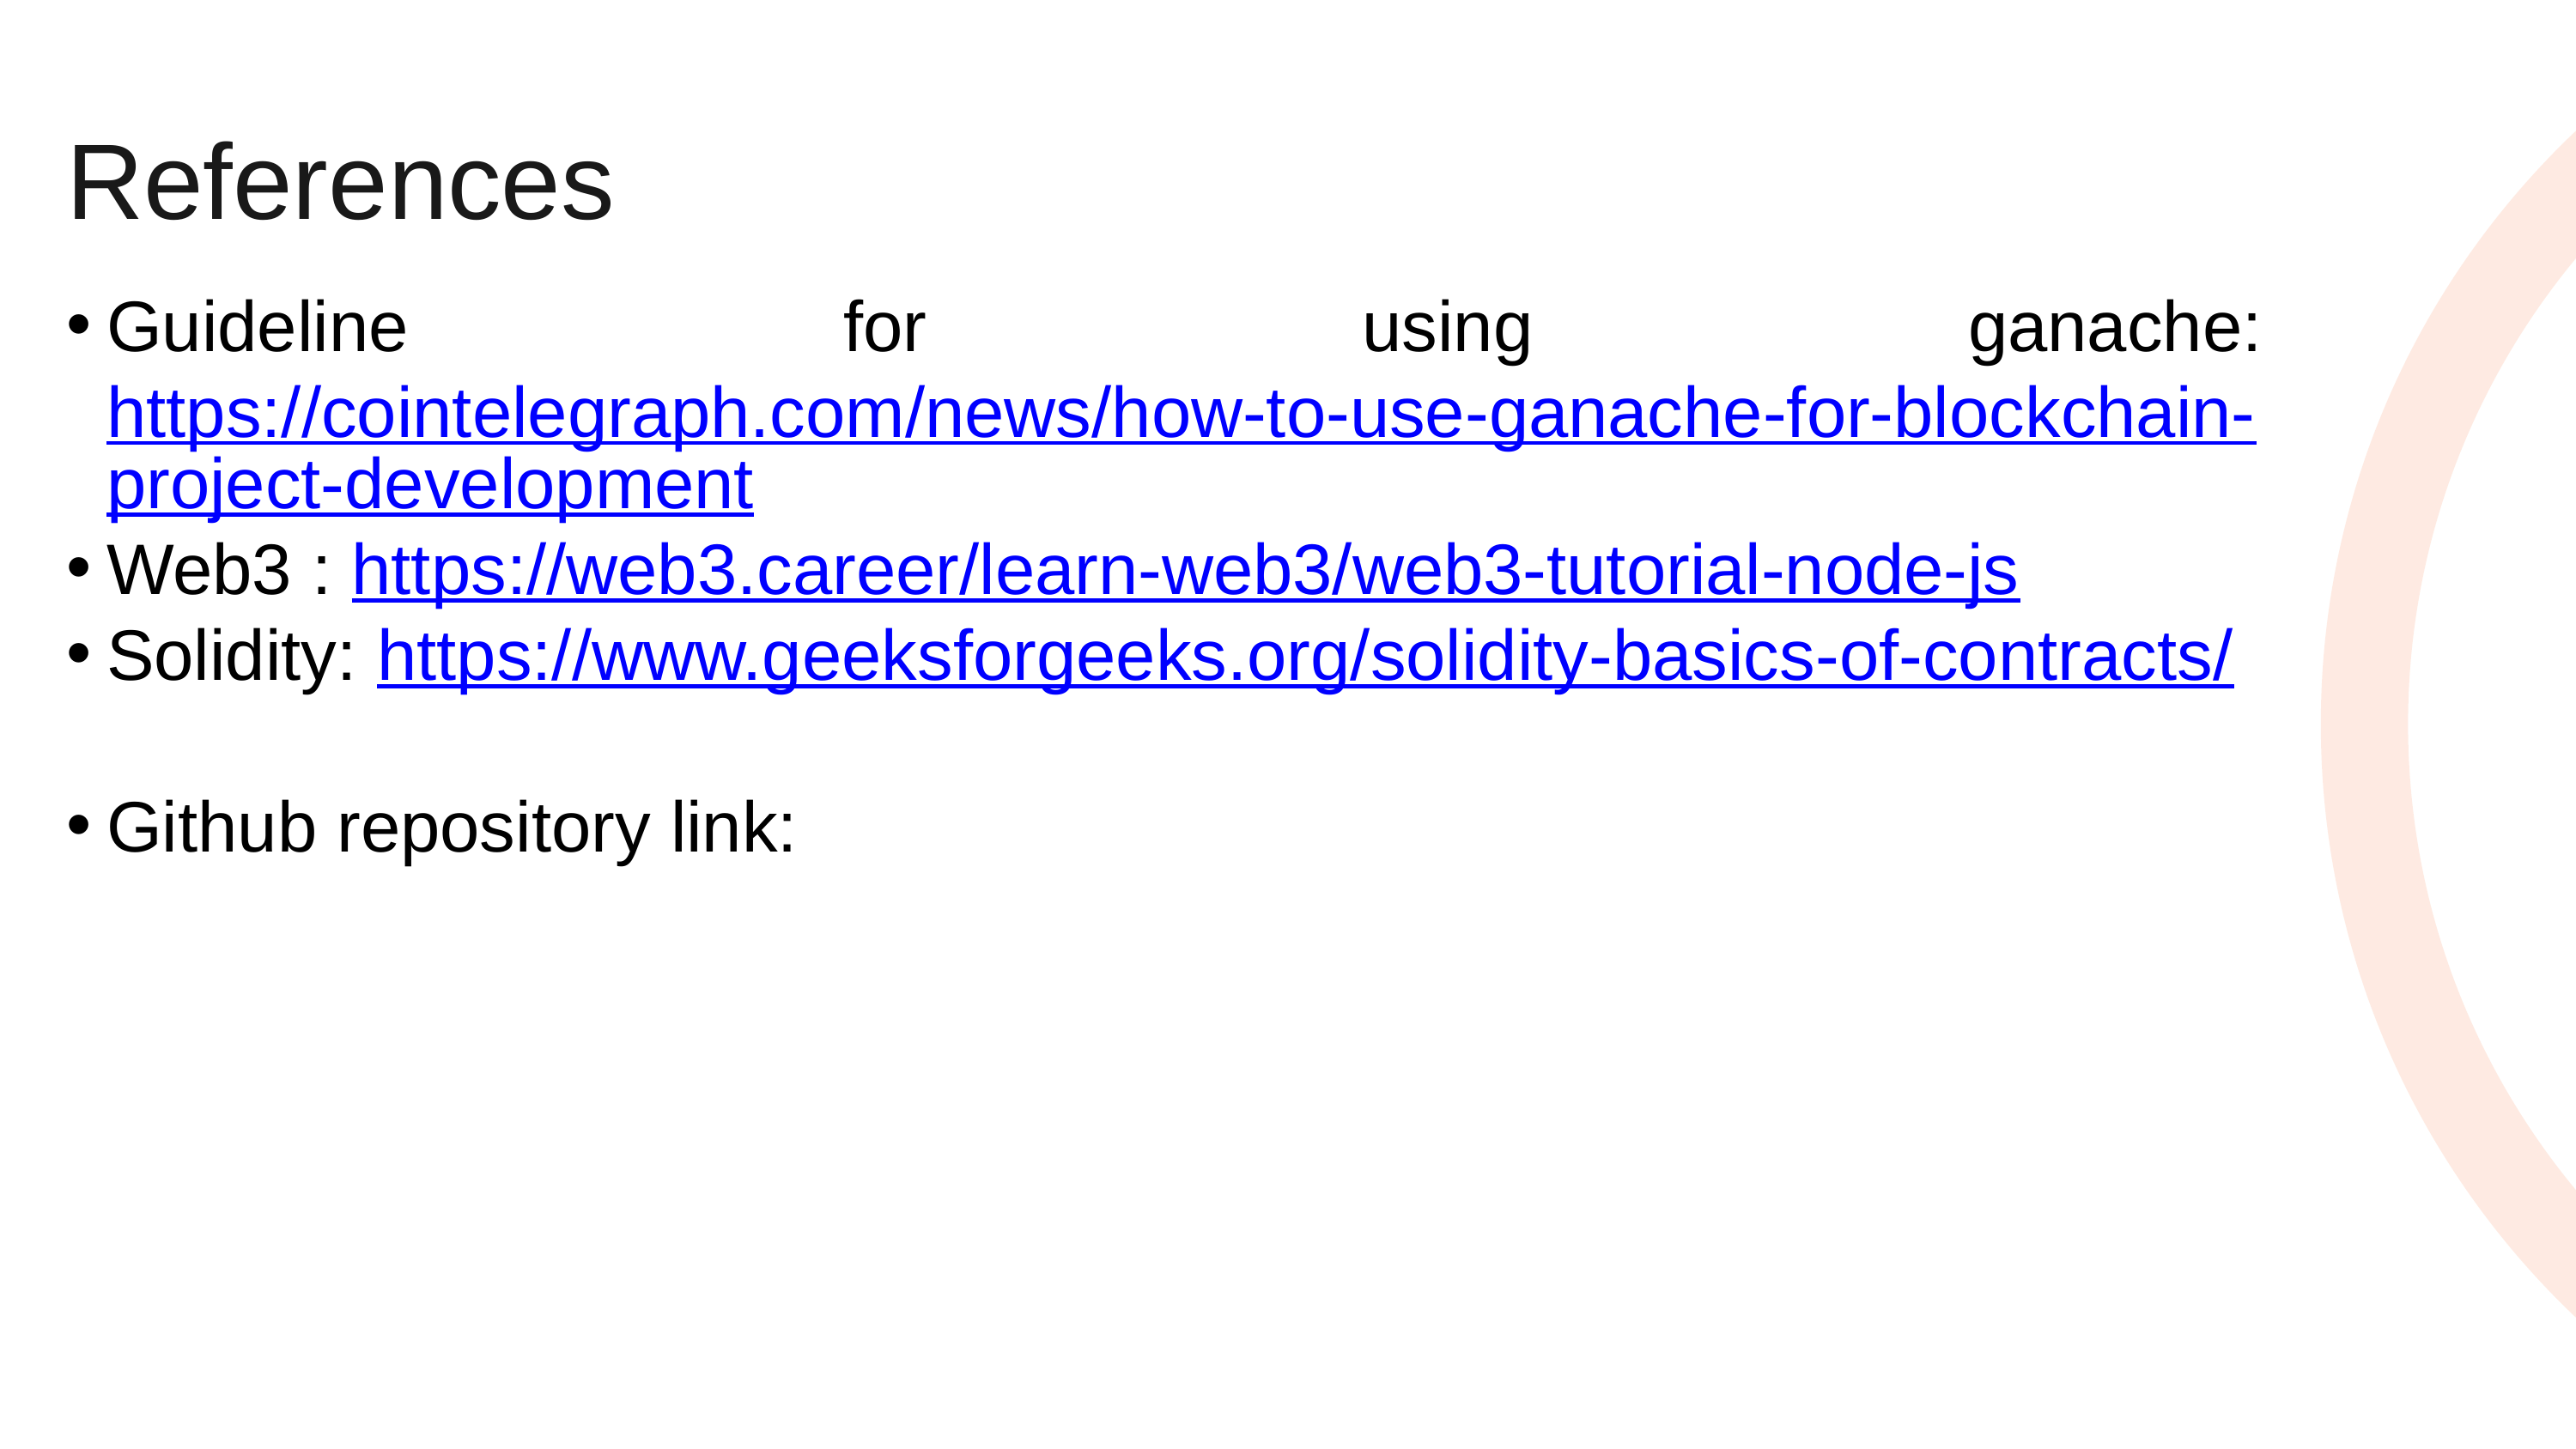

References
Guideline for using ganache: https://cointelegraph.com/news/how-to-use-ganache-for-blockchain-project-development
Web3 : https://web3.career/learn-web3/web3-tutorial-node-js
Solidity: https://www.geeksforgeeks.org/solidity-basics-of-contracts/

Github repository link: